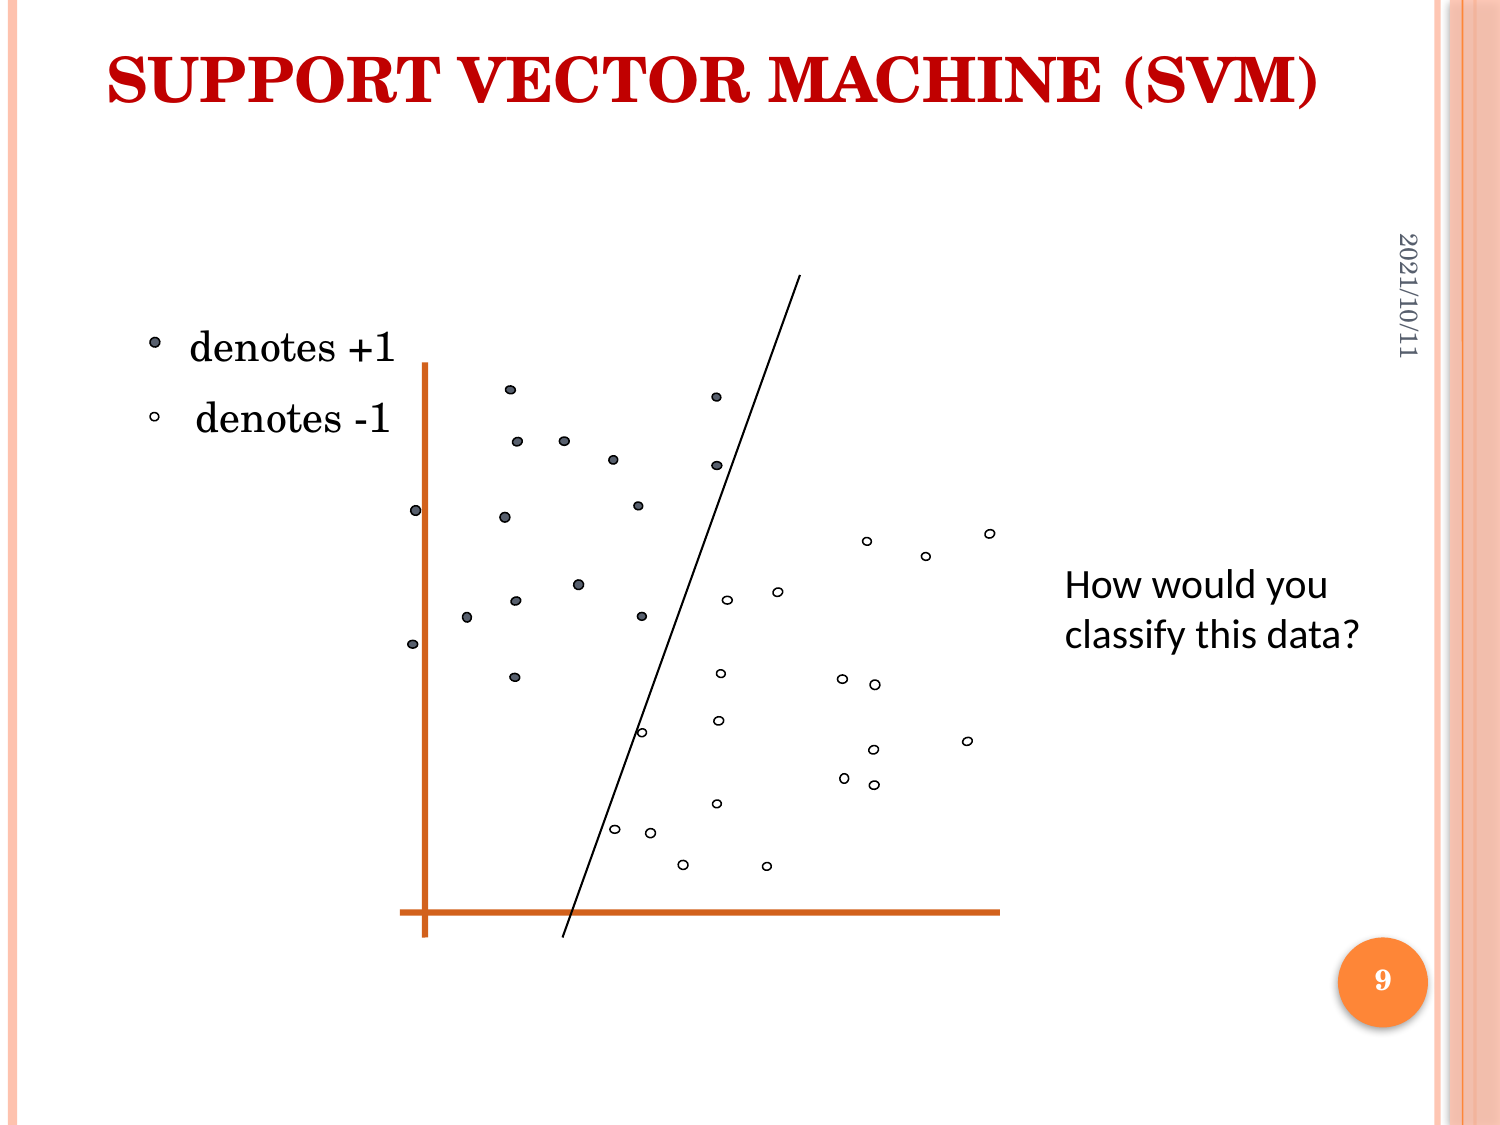

2021/10/11
9
Support Vector Machine (SVM)

denotes +1
denotes -1

How would you classify this data?